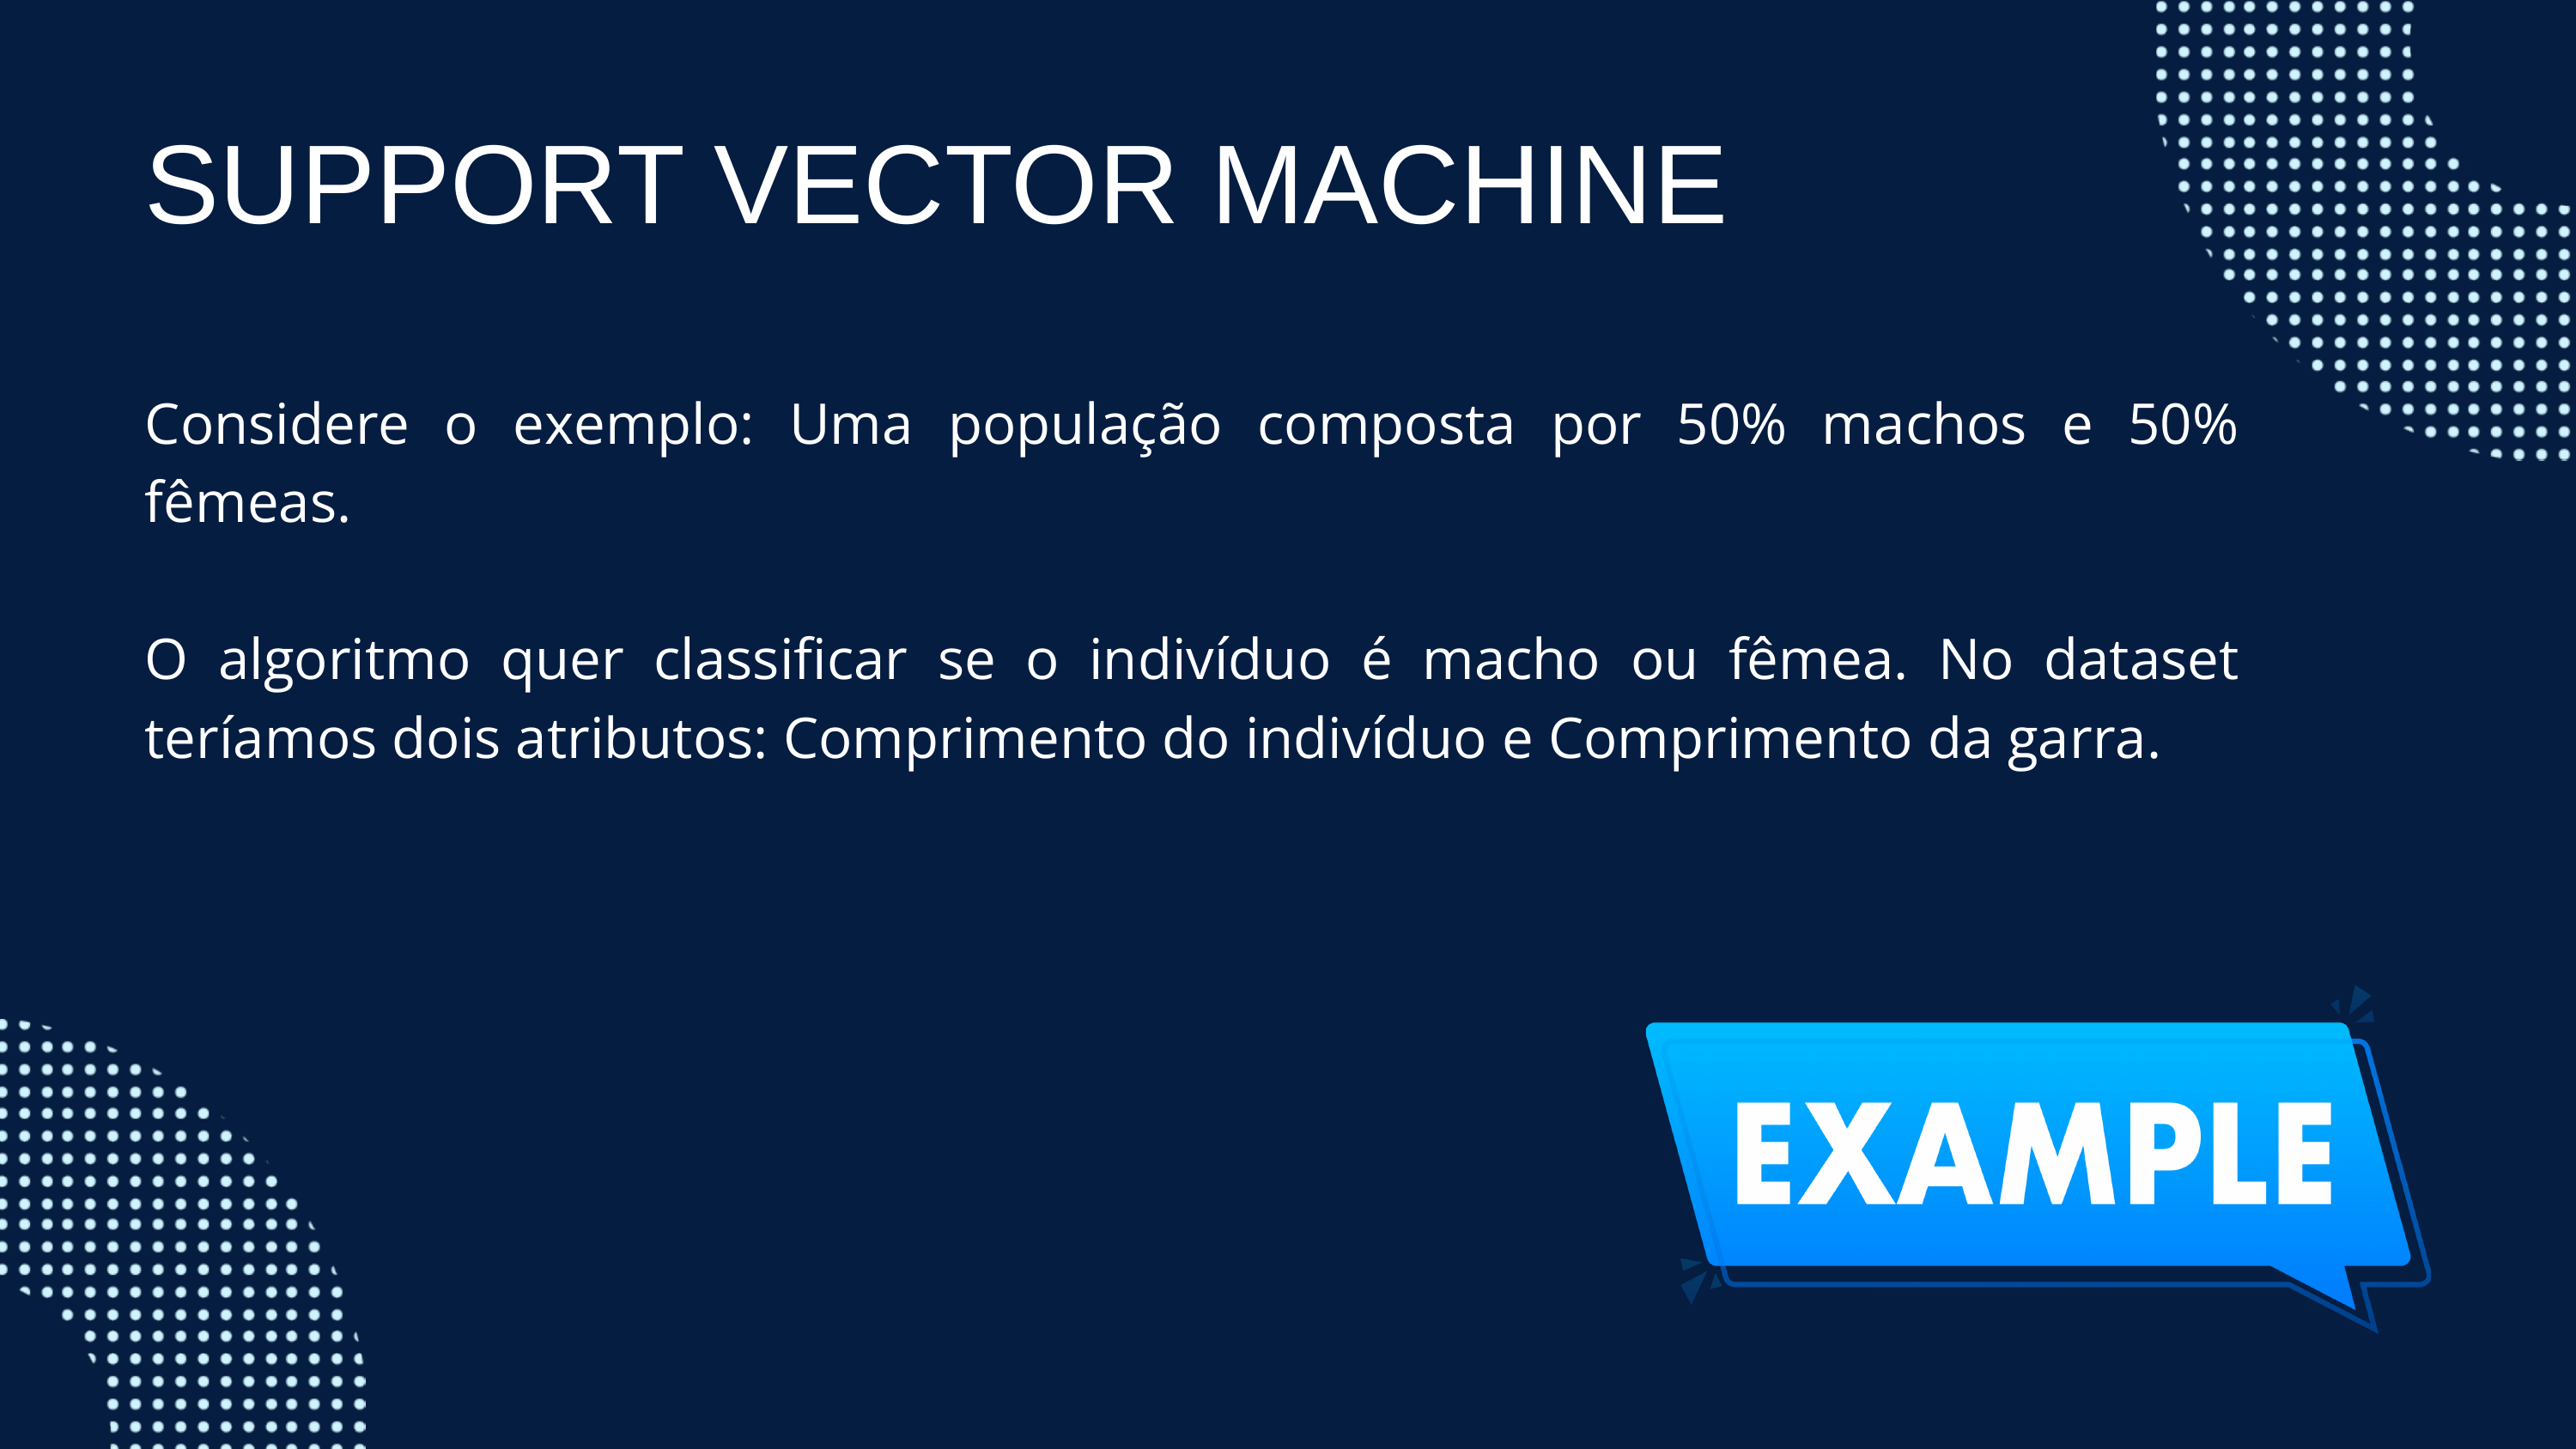

SUPPORT VECTOR MACHINE
Considere o exemplo: Uma população composta por 50% machos e 50% fêmeas.

O algoritmo quer classificar se o indivíduo é macho ou fêmea. No dataset teríamos dois atributos: Comprimento do indivíduo e Comprimento da garra.